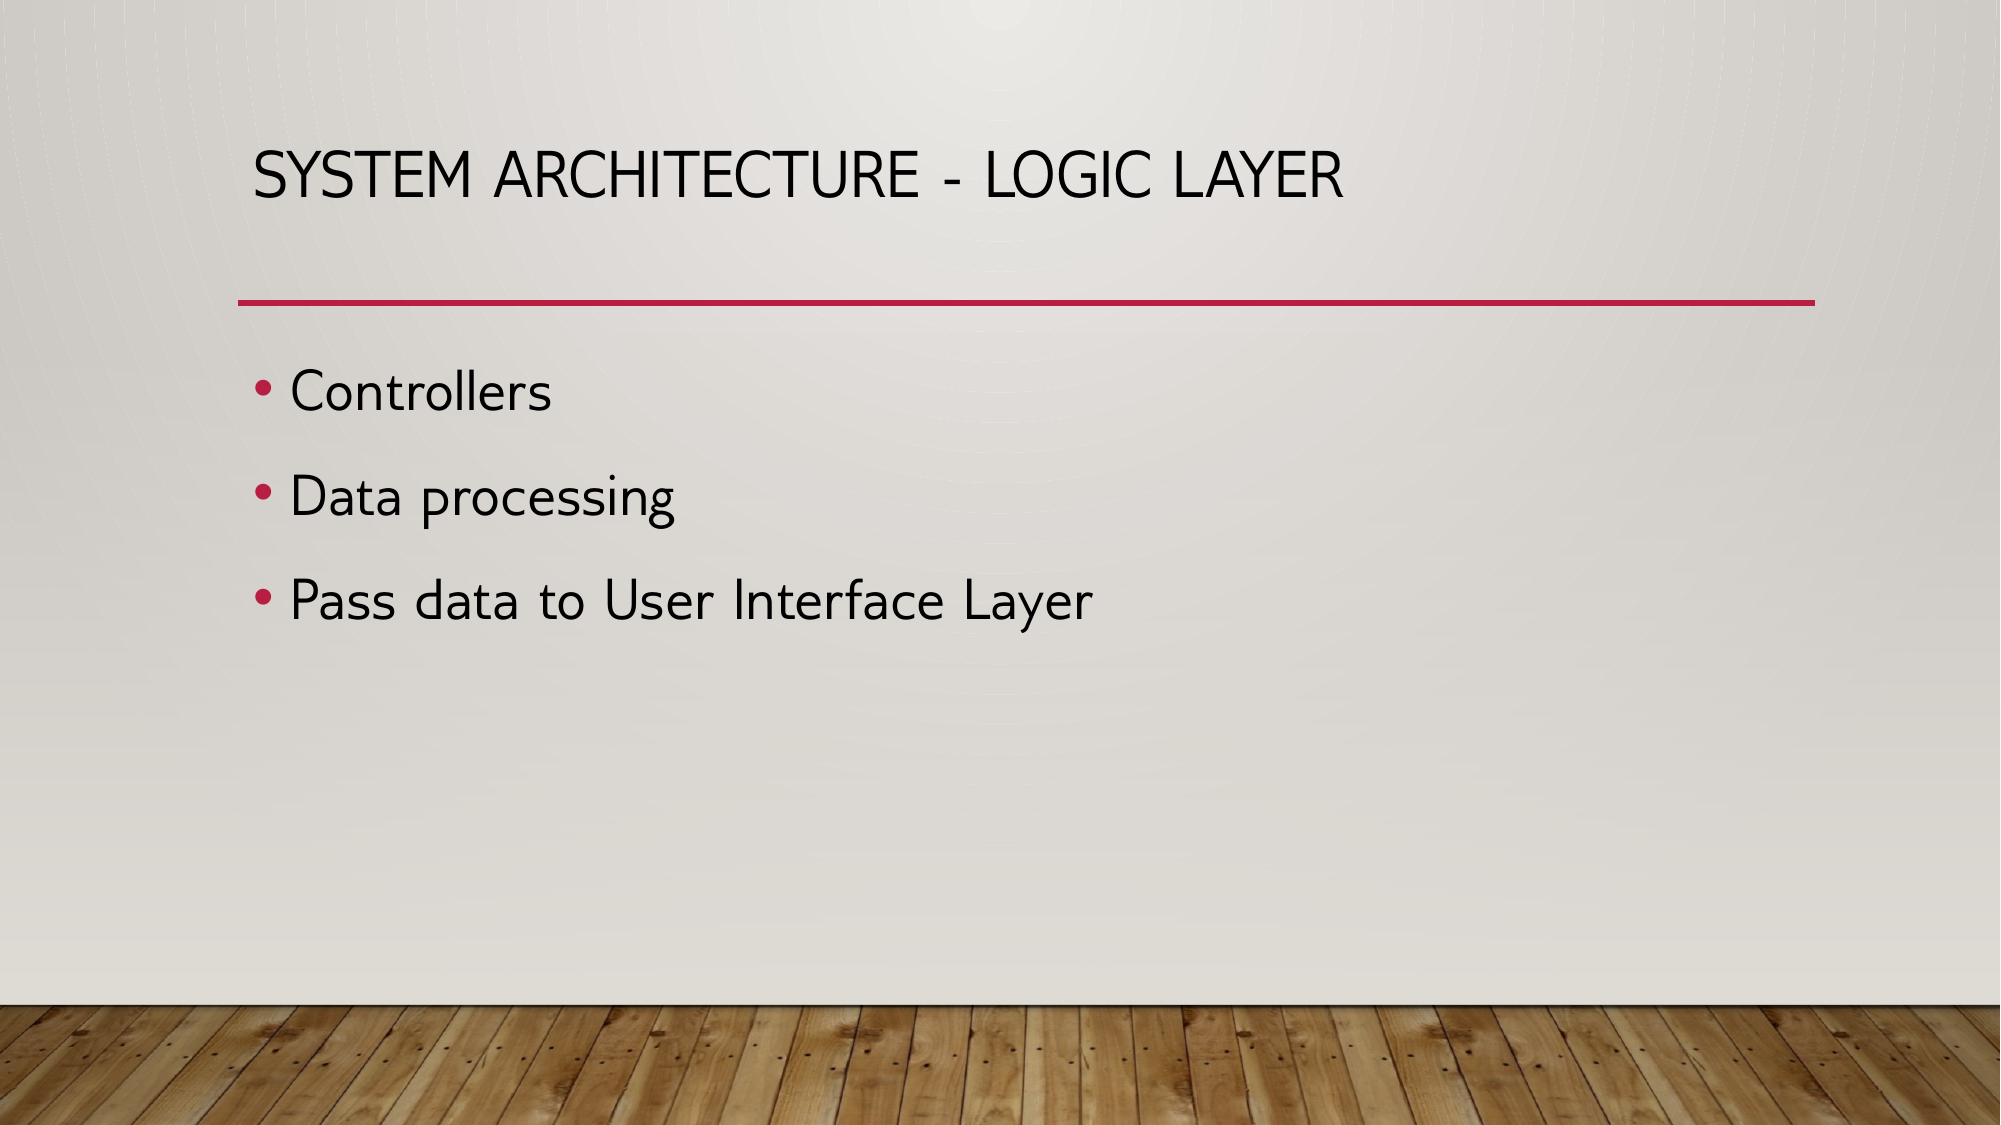

# System Architecture - Logic Layer
Controllers
Data processing
Pass data to User Interface Layer